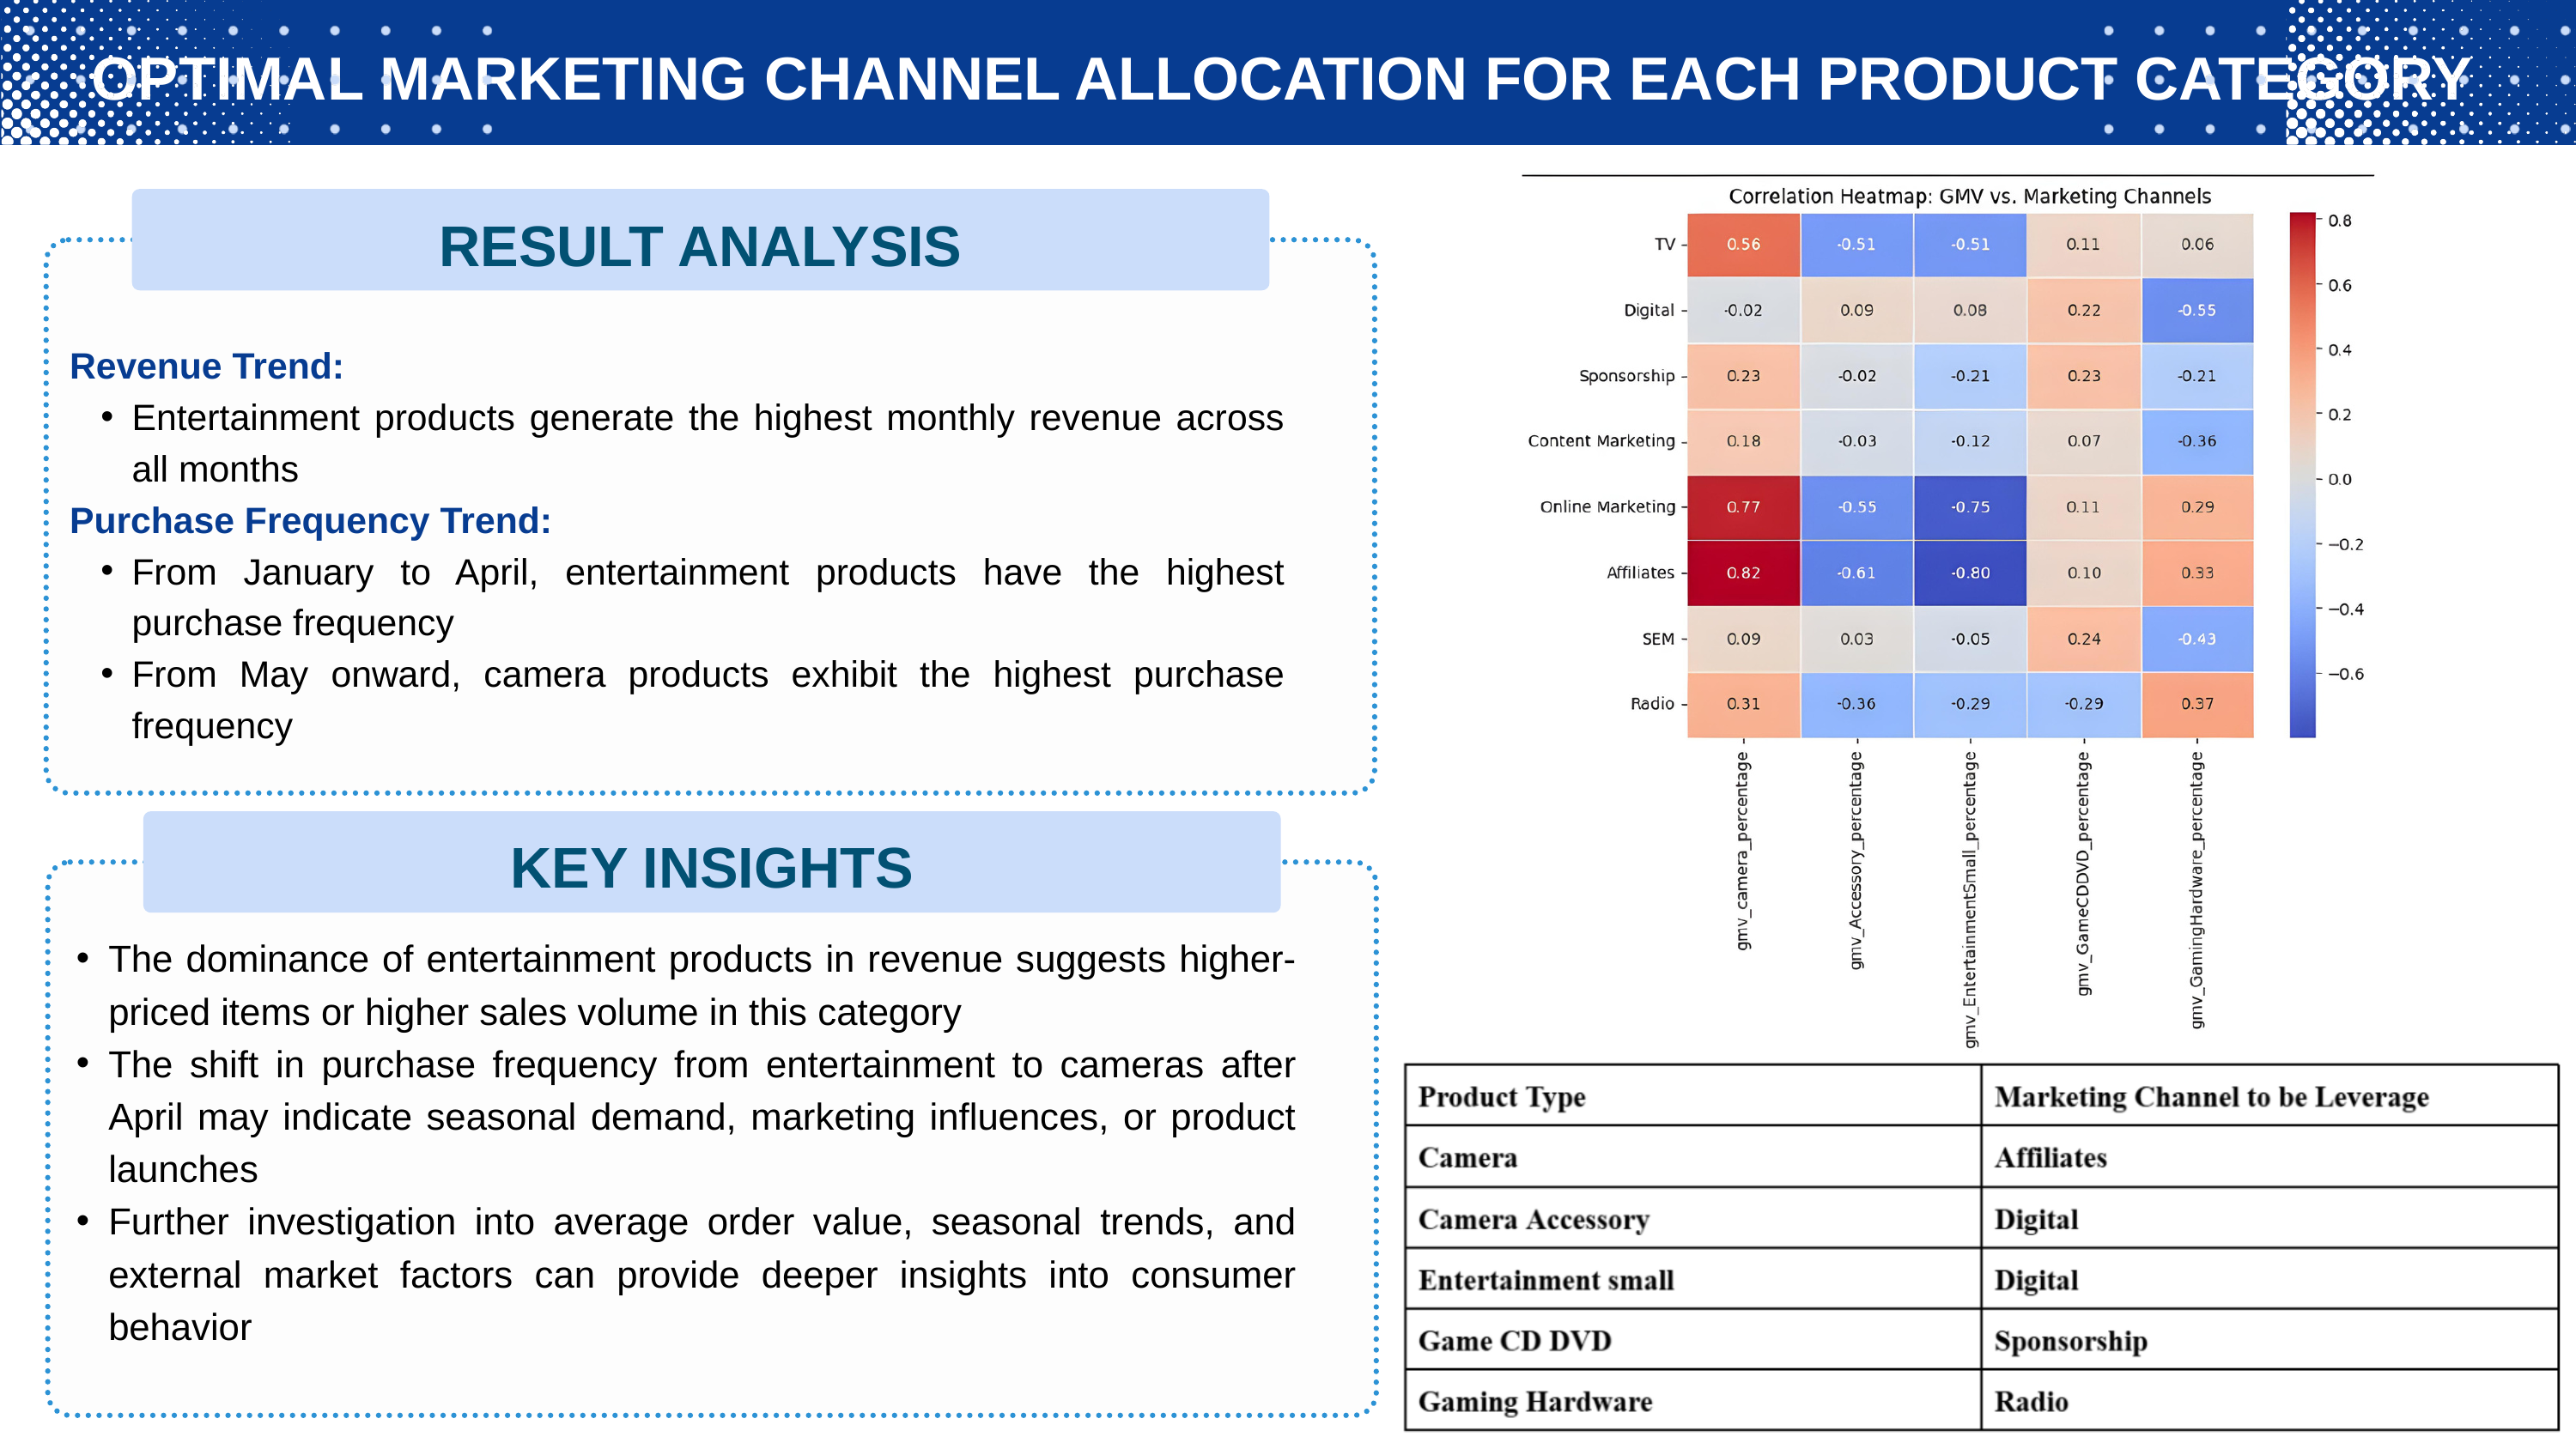

OPTIMAL MARKETING CHANNEL ALLOCATION FOR EACH PRODUCT CATEGORY

RESULT ANALYSIS

Revenue Trend:
Entertainment products generate the highest monthly revenue across all months
Purchase Frequency Trend:
From January to April, entertainment products have the highest purchase frequency
From May onward, camera products exhibit the highest purchase frequency

KEY INSIGHTS

The dominance of entertainment products in revenue suggests higher-priced items or higher sales volume in this category
The shift in purchase frequency from entertainment to cameras after April may indicate seasonal demand, marketing influences, or product launches
Further investigation into average order value, seasonal trends, and external market factors can provide deeper insights into consumer behavior